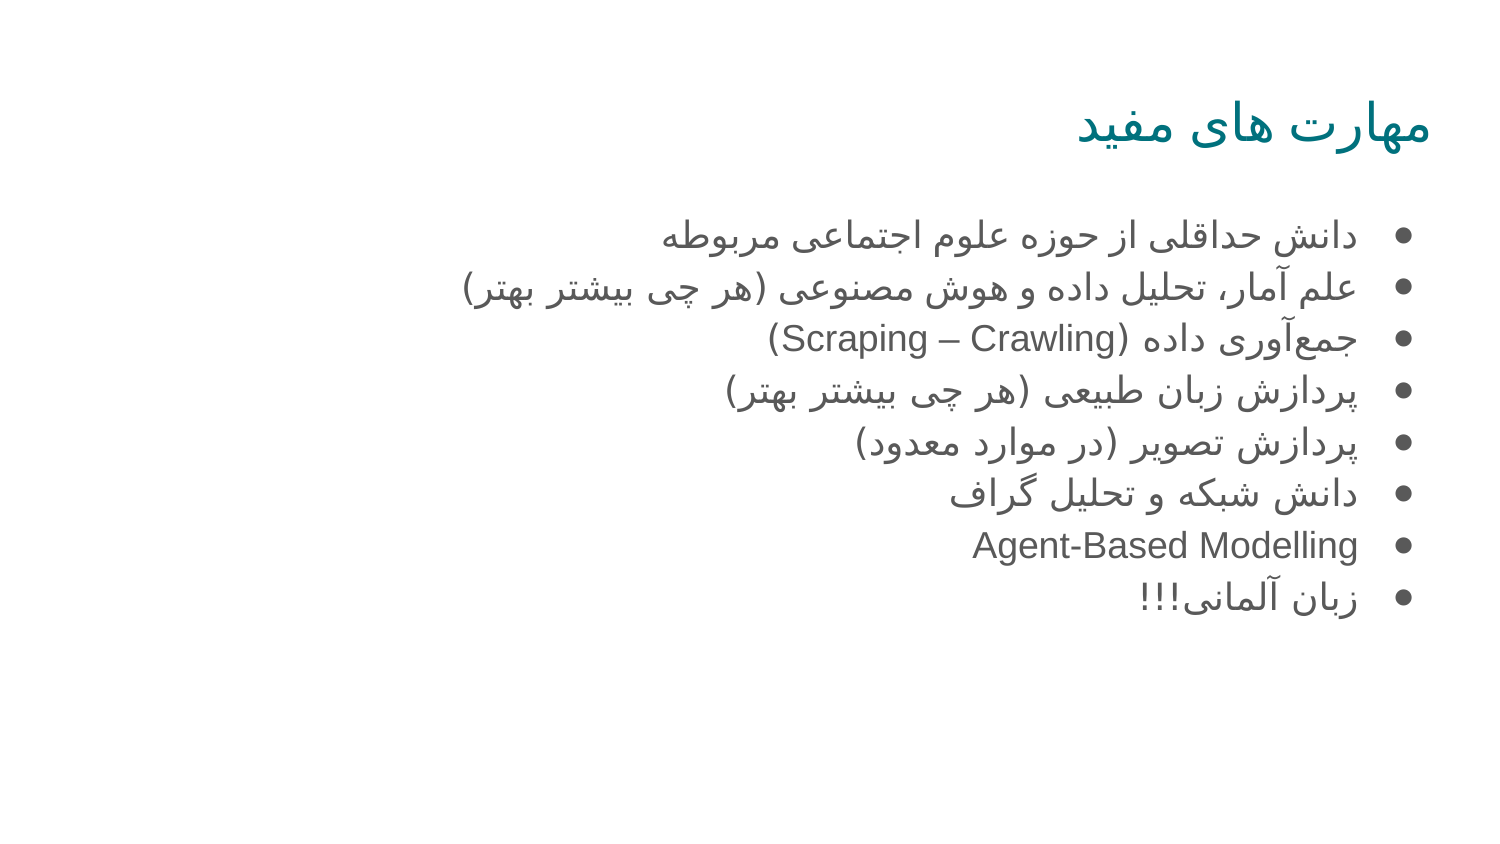

# مهارت های مفید
دانش حداقلی از حوزه علوم اجتماعی مربوطه
علم آمار، تحلیل داده و هوش مصنوعی (هر چی بیشتر بهتر)
جمع‌آوری داده (Scraping – Crawling)
پردازش زبان طبیعی (هر چی بیشتر بهتر)
پردازش تصویر (در موارد معدود)
دانش شبکه و تحلیل گراف
Agent-Based Modelling
زبان آلمانی!!!